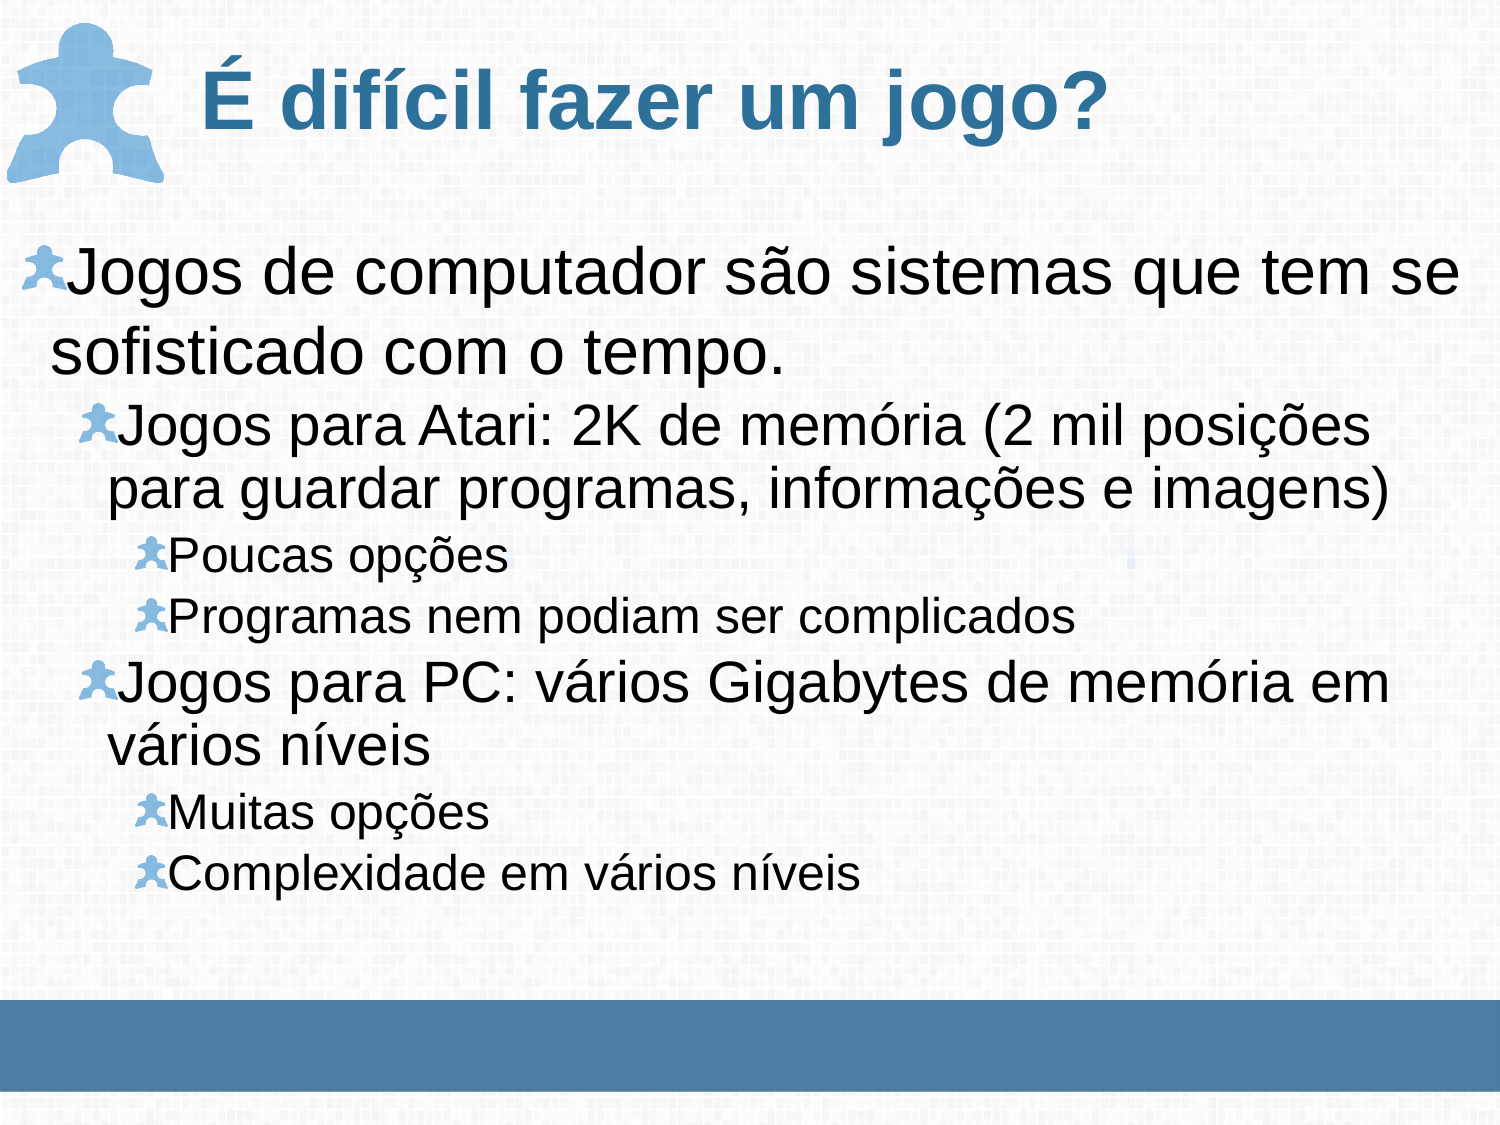

# É difícil fazer um jogo?
Jogos de computador são sistemas que tem se sofisticado com o tempo.
Jogos para Atari: 2K de memória (2 mil posições para guardar programas, informações e imagens)
Poucas opções
Programas nem podiam ser complicados
Jogos para PC: vários Gigabytes de memória em vários níveis
Muitas opções
Complexidade em vários níveis